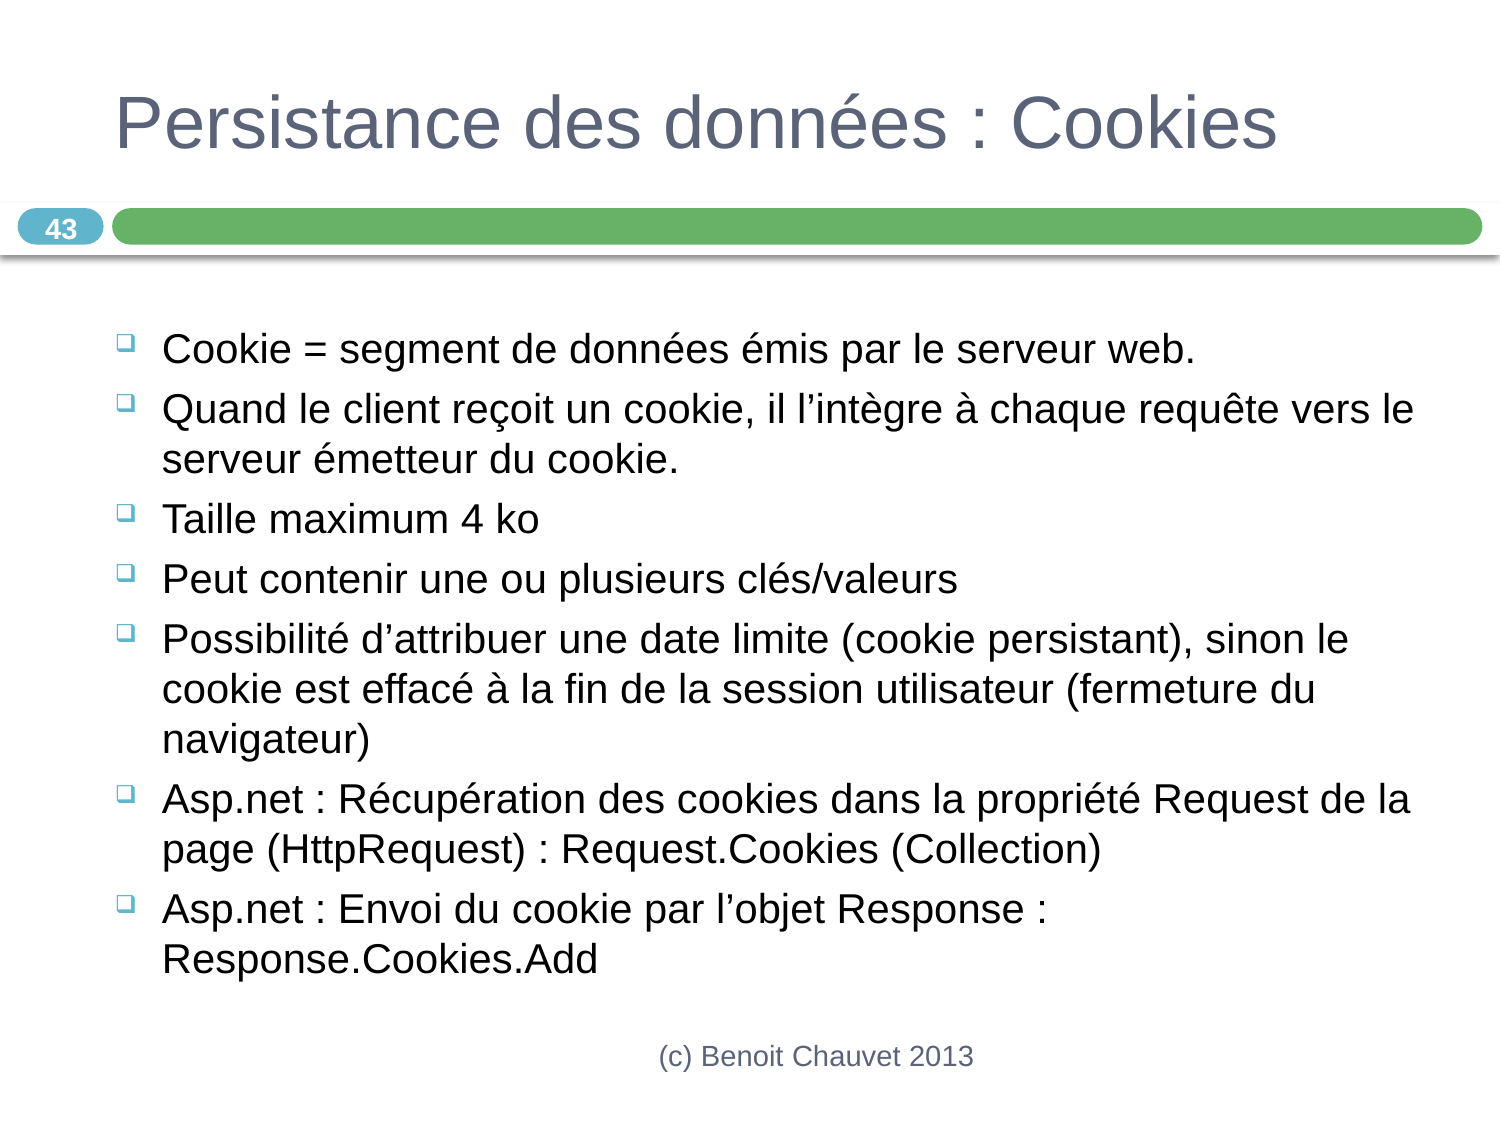

# Persistance des données : Cookies
43
Cookie = segment de données émis par le serveur web.
Quand le client reçoit un cookie, il l’intègre à chaque requête vers le serveur émetteur du cookie.
Taille maximum 4 ko
Peut contenir une ou plusieurs clés/valeurs
Possibilité d’attribuer une date limite (cookie persistant), sinon le cookie est effacé à la fin de la session utilisateur (fermeture du navigateur)
Asp.net : Récupération des cookies dans la propriété Request de la page (HttpRequest) : Request.Cookies (Collection)
Asp.net : Envoi du cookie par l’objet Response : Response.Cookies.Add
(c) Benoit Chauvet 2013